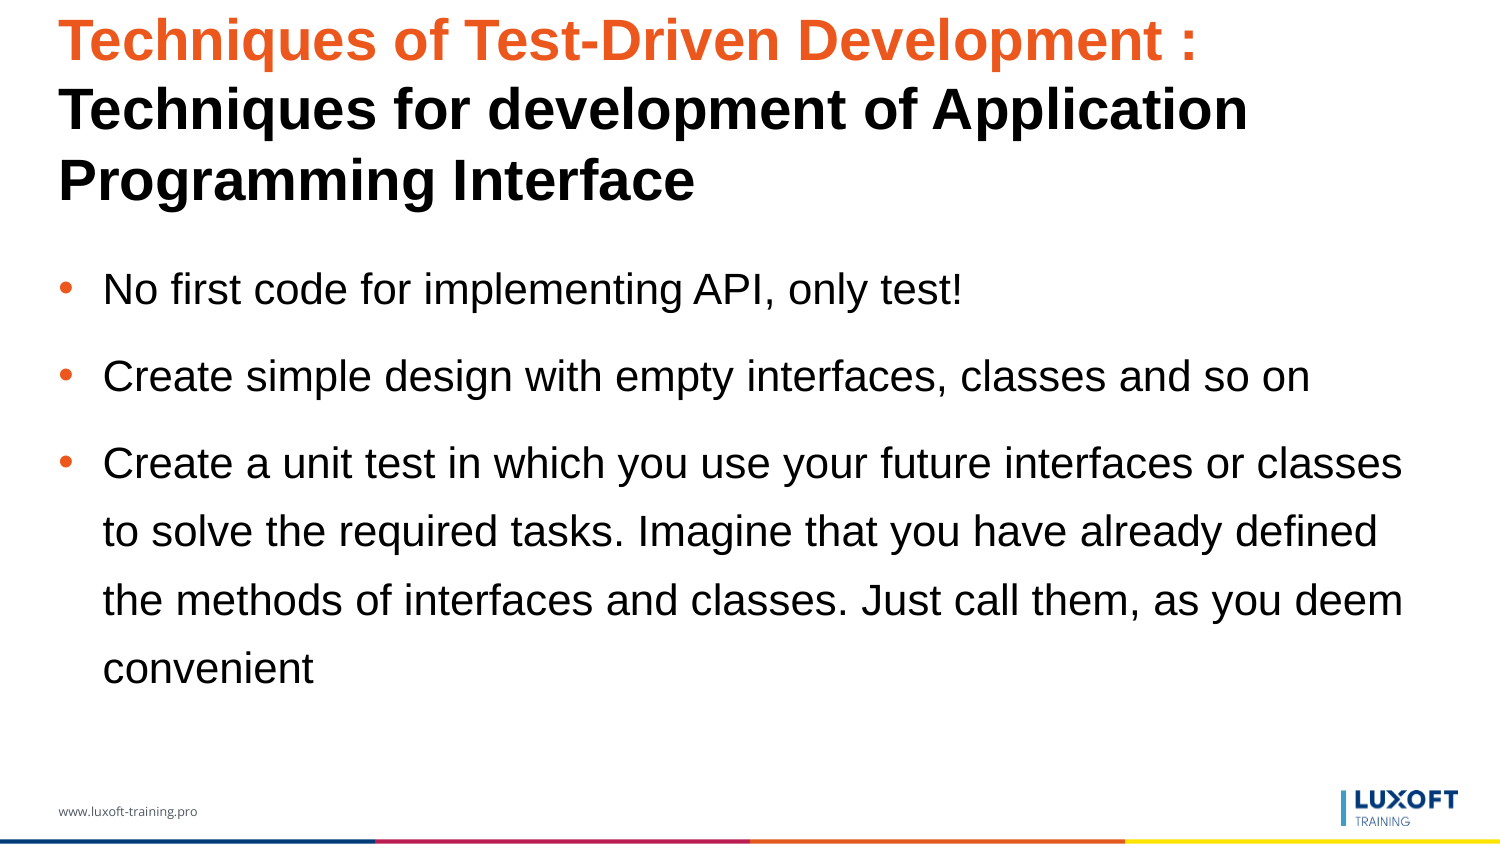

# Techniques of Test-Driven Development : Techniques for development of Application Programming Interface
No first code for implementing API, only test!
Create simple design with empty interfaces, classes and so on
Create a unit test in which you use your future interfaces or classes to solve the required tasks. Imagine that you have already defined the methods of interfaces and classes. Just call them, as you deem convenient